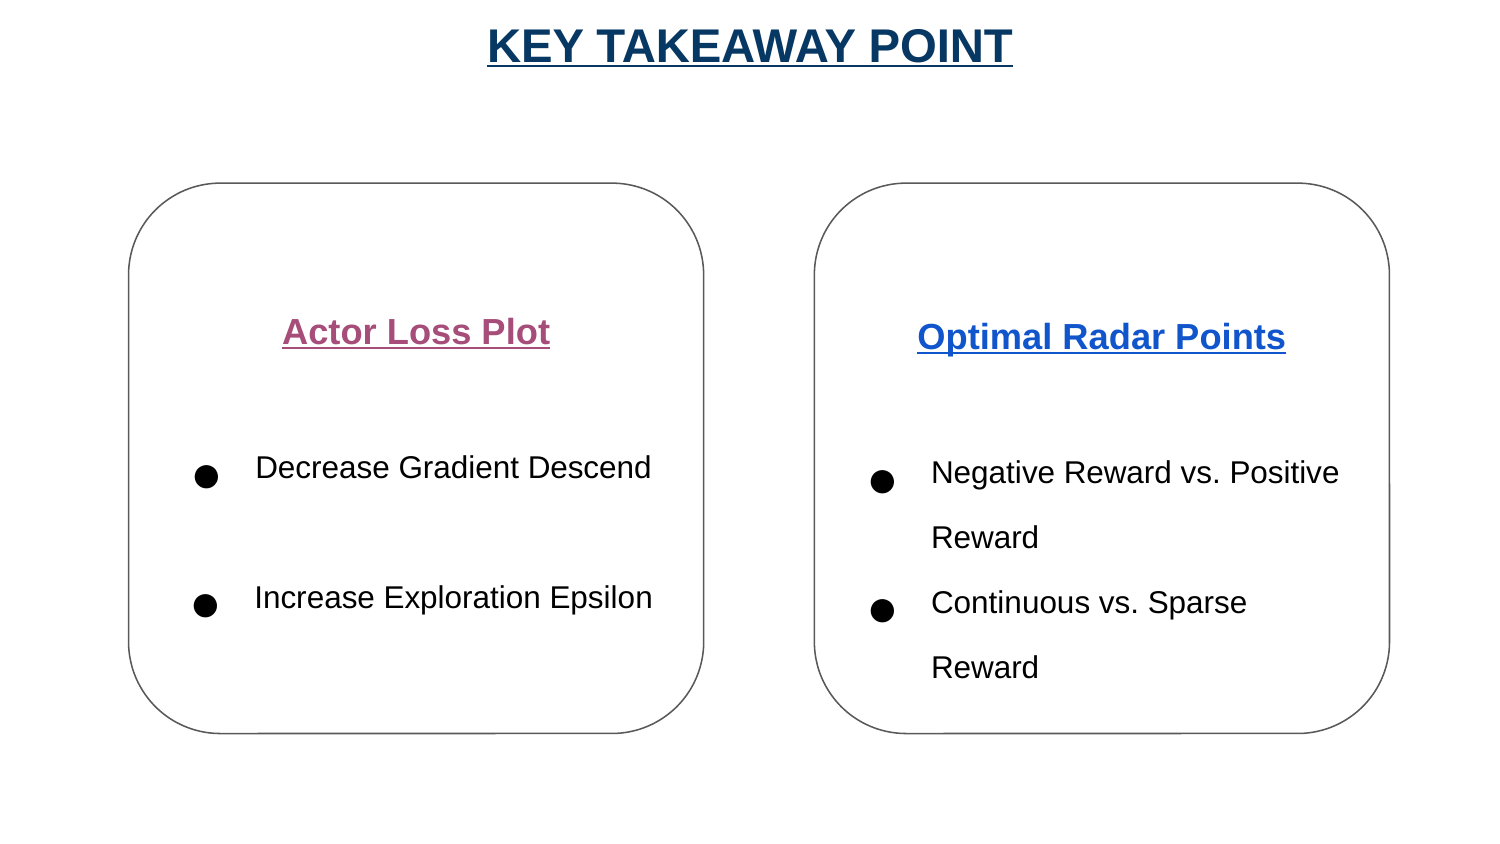

KEY TAKEAWAY POINT

Actor Loss Plot
Decrease Gradient Descend

Increase Exploration Epsilon

Optimal Radar Points
Negative Reward vs. Positive Reward
Continuous vs. Sparse Reward